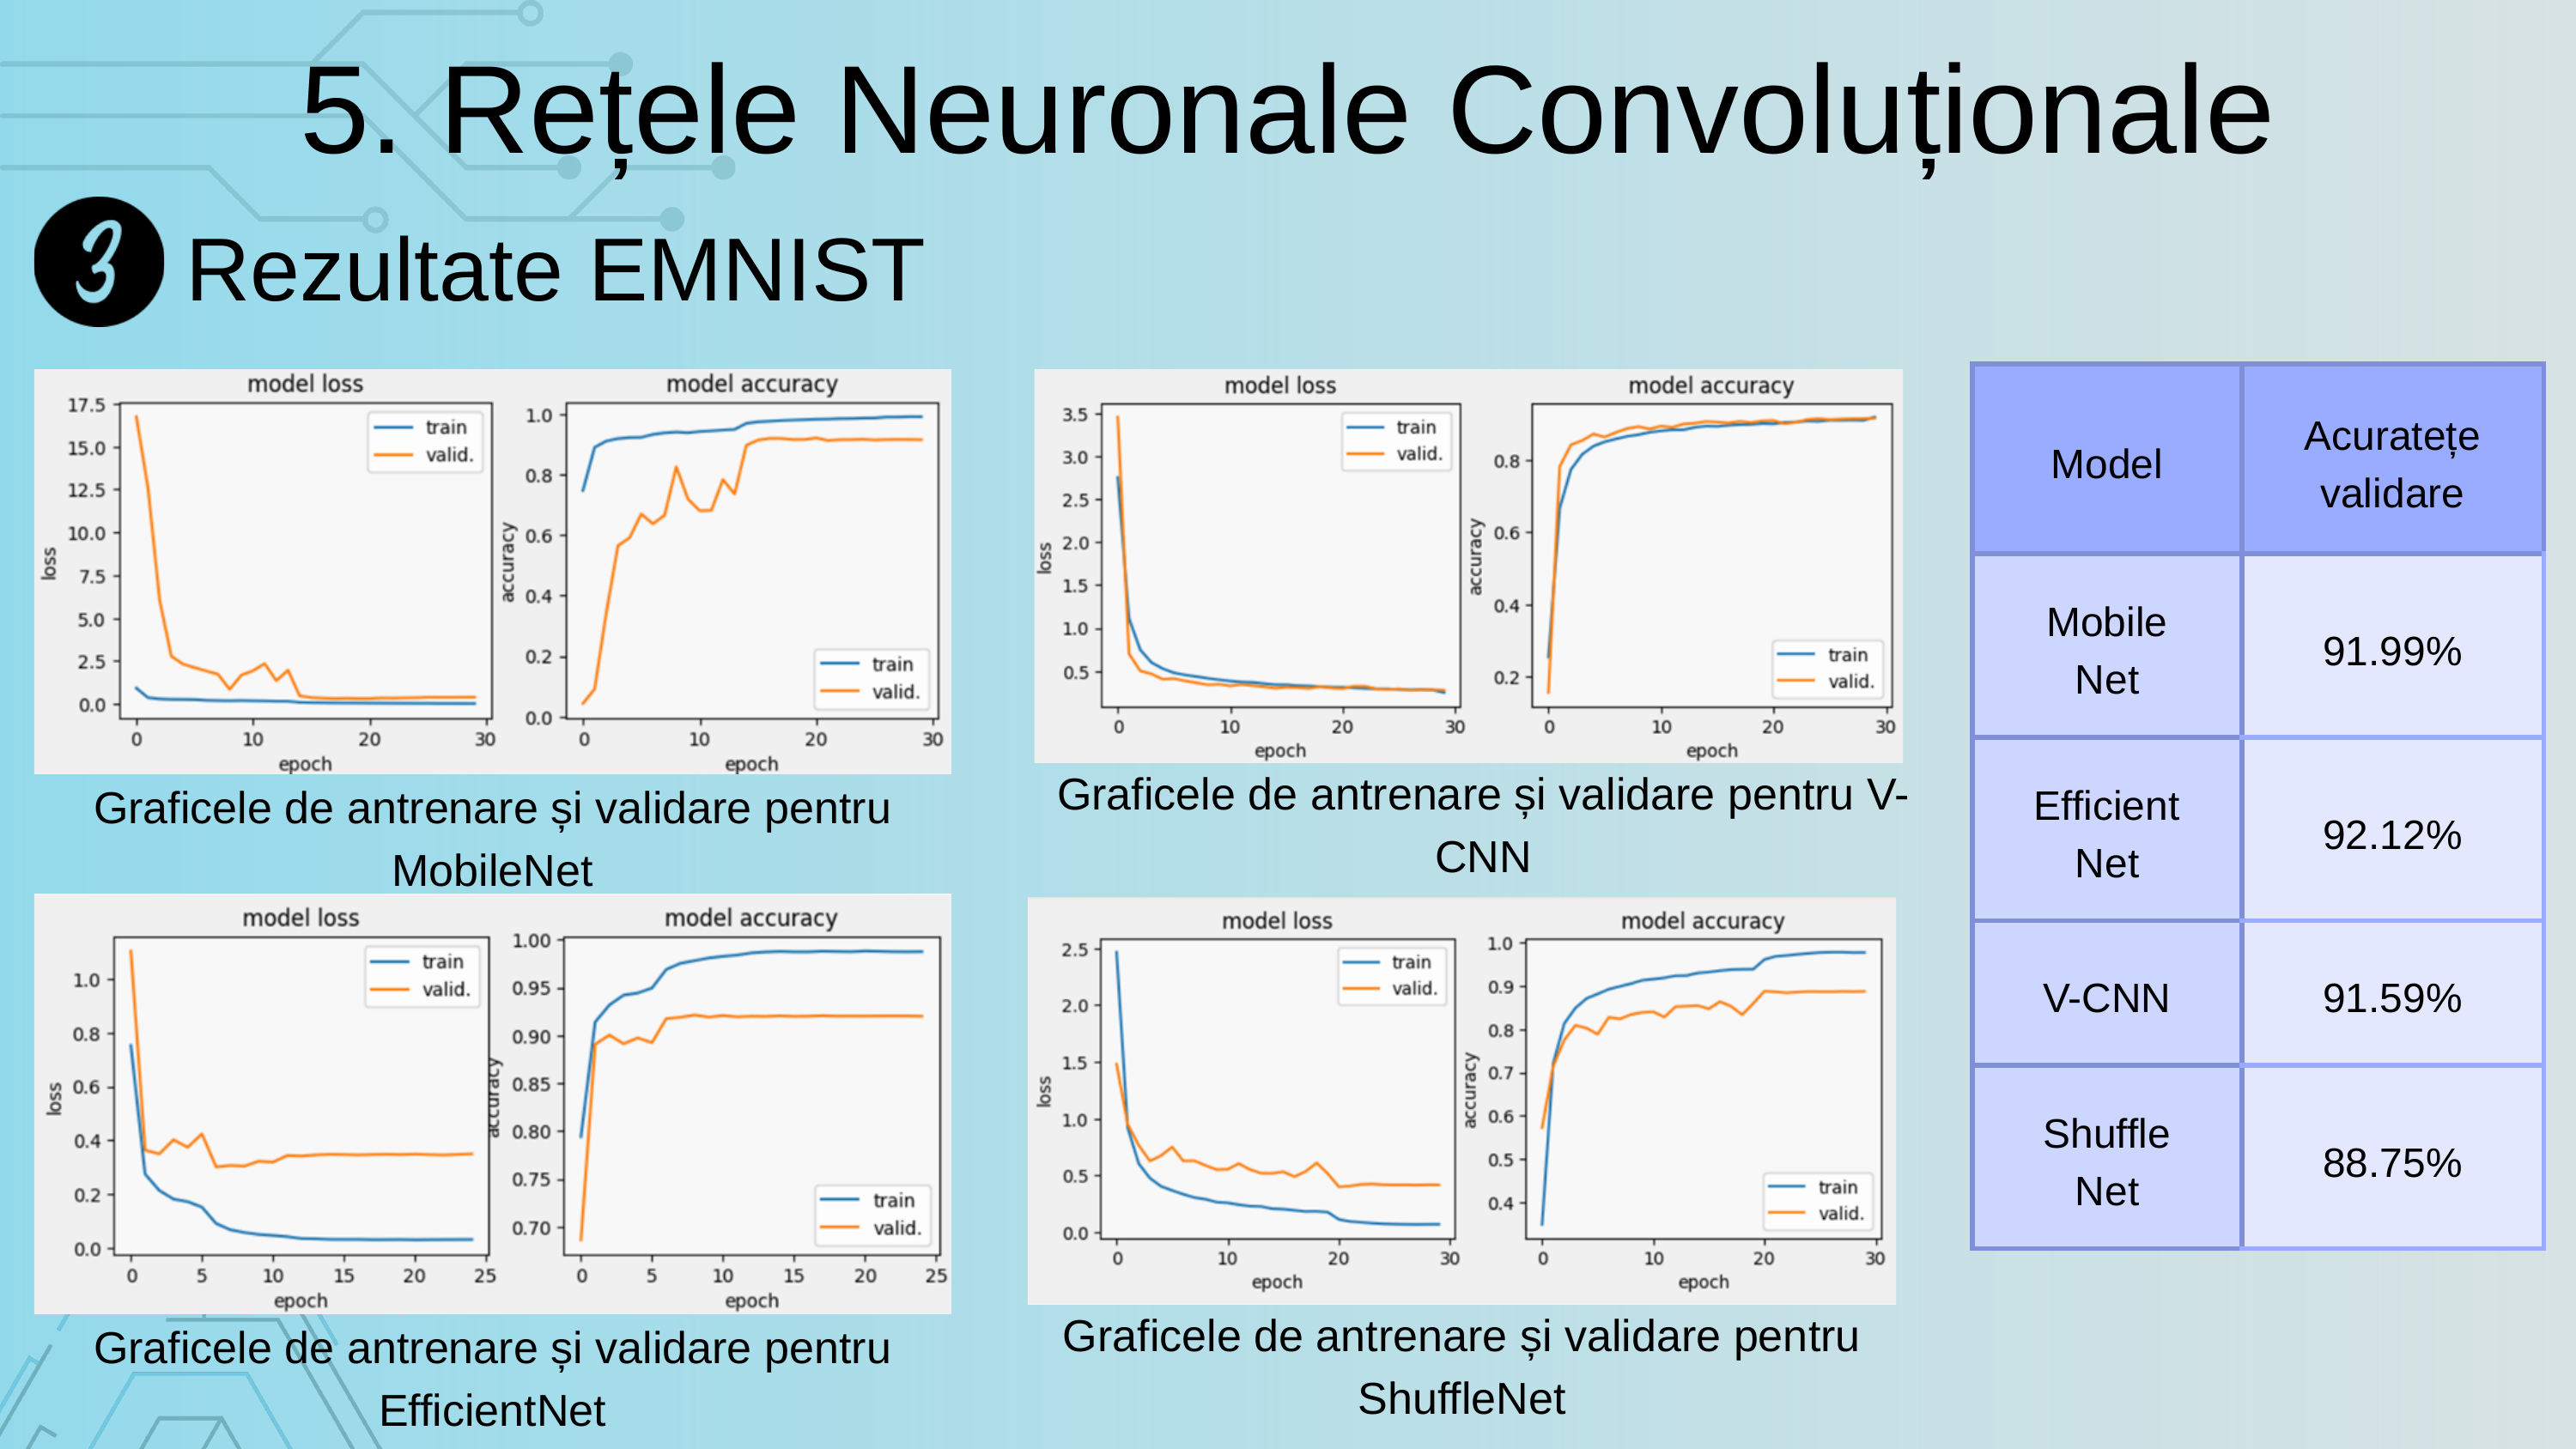

5. Rețele Neuronale Convoluționale
Rezultate EMNIST

| Model | Acuratețe validare |
| --- | --- |
| Mobile Net | 91.99% |
| Efficient Net | 92.12% |
| V-CNN | 91.59% |
| Shuffle Net | 88.75% |

Graficele de antrenare și validare pentru V-CNN
Graficele de antrenare și validare pentru MobileNet

Graficele de antrenare și validare pentru ShuffleNet
Graficele de antrenare și validare pentru EfficientNet